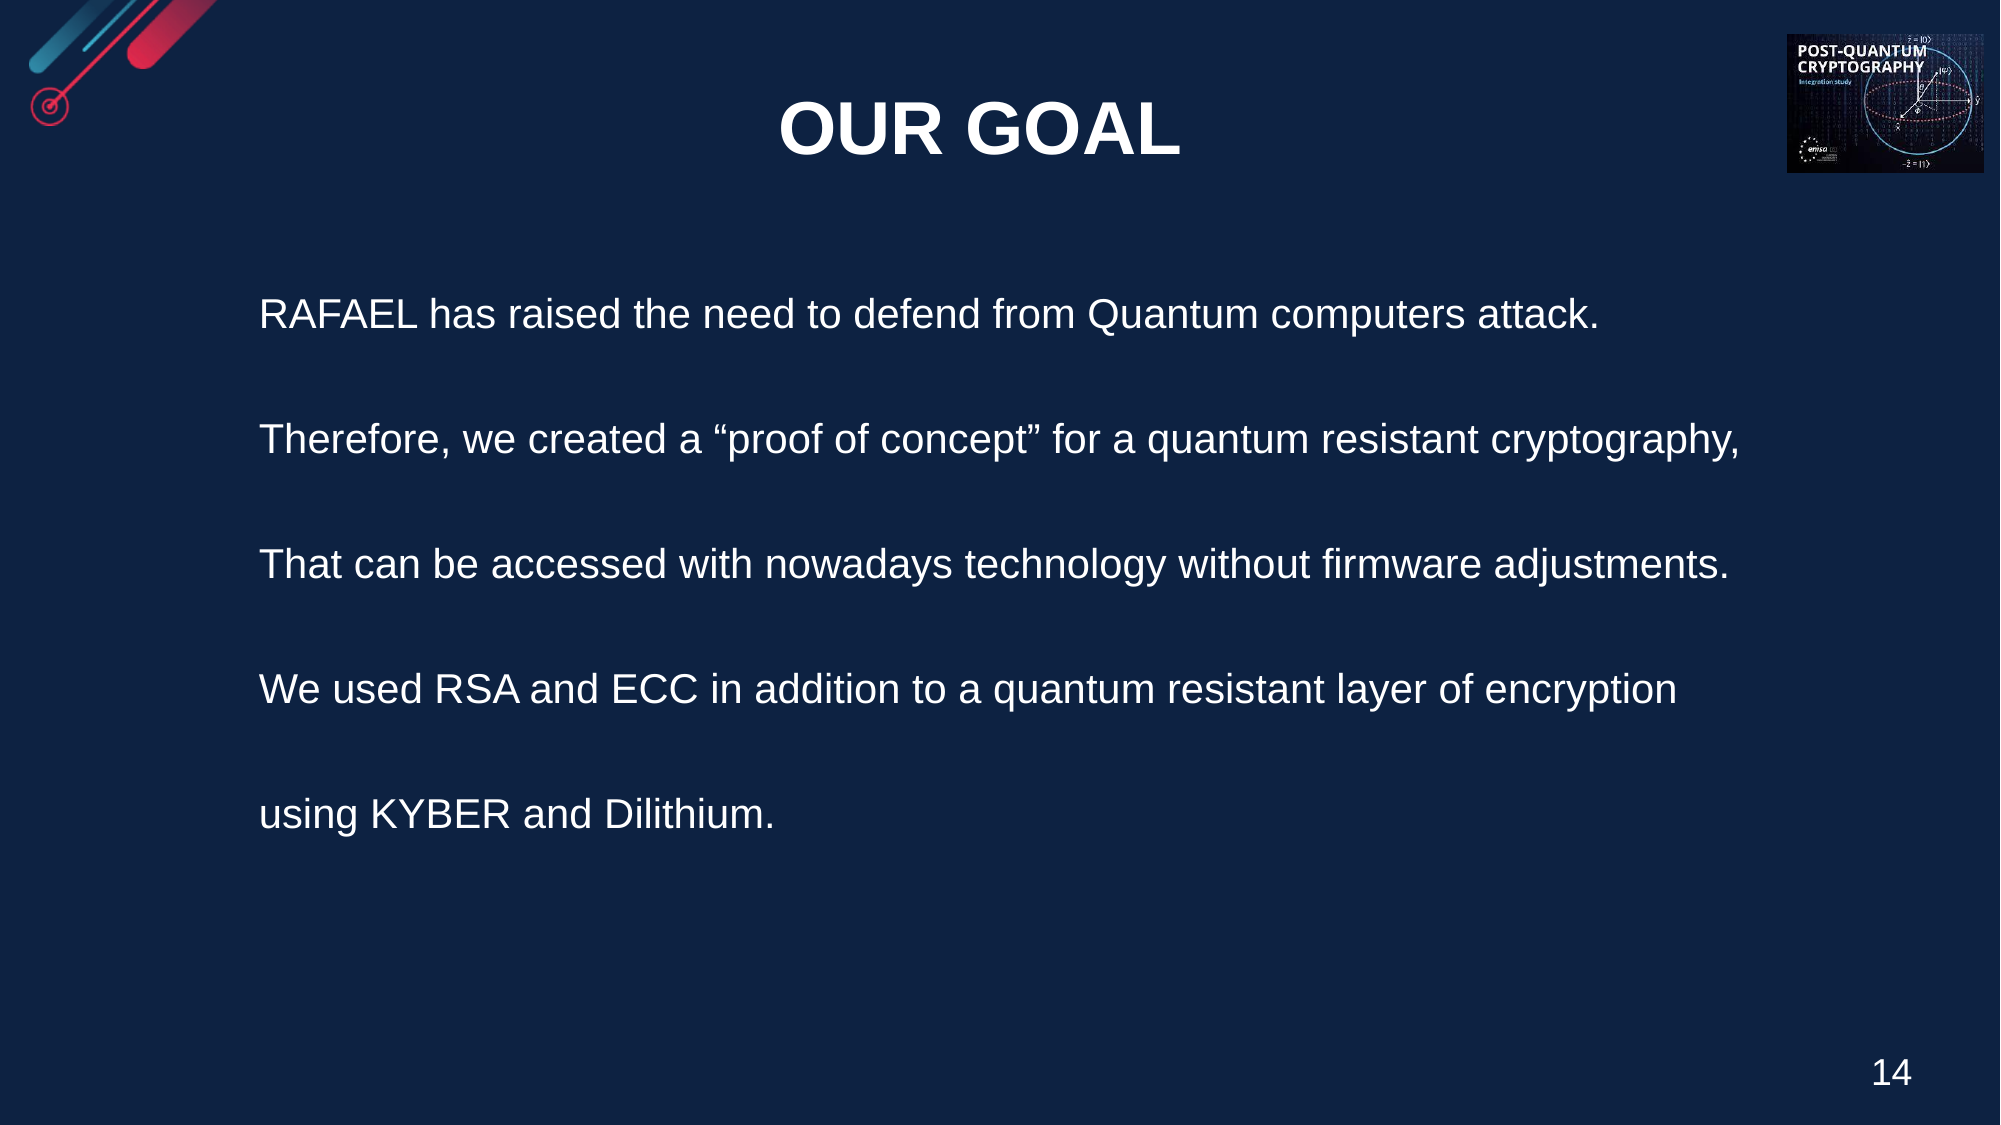

OUR Goal
RAFAEL has raised the need to defend from Quantum computers attack.
Therefore, we created a “proof of concept” for a quantum resistant cryptography,
That can be accessed with nowadays technology without firmware adjustments.
We used RSA and ECC in addition to a quantum resistant layer of encryption
using KYBER and Dilithium.

14